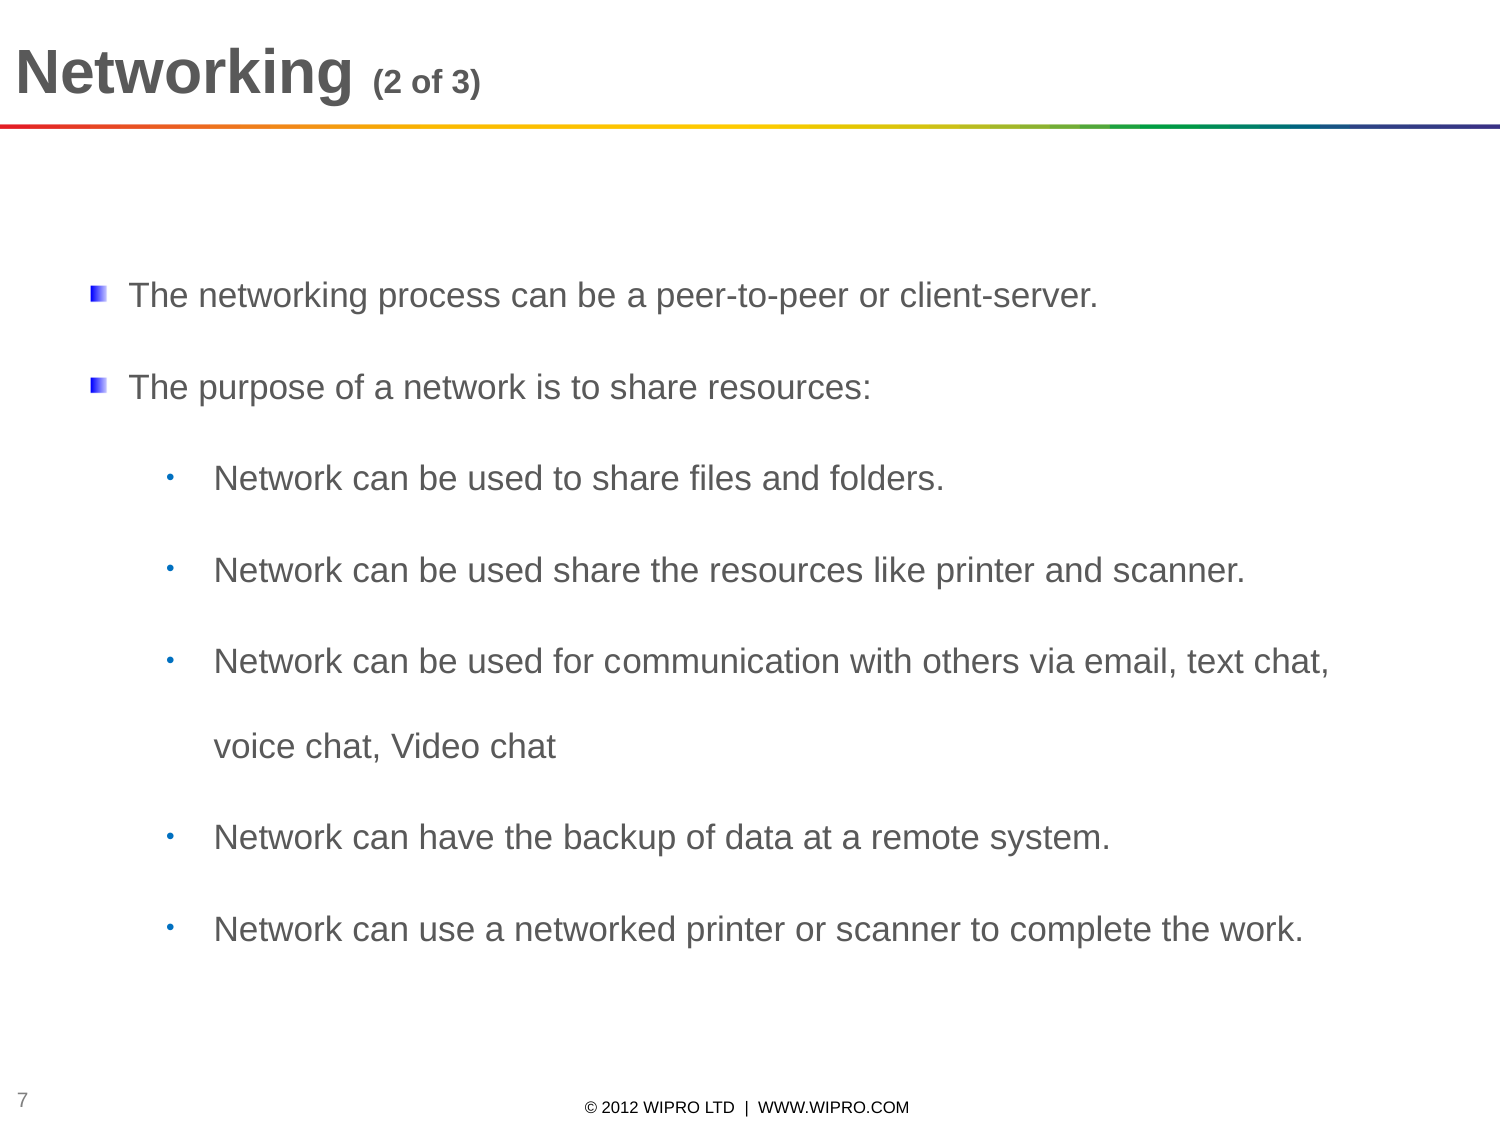

Networking (2 of 3)
The networking process can be a peer-to-peer or client-server.
The purpose of a network is to share resources:
Network can be used to share files and folders.
Network can be used share the resources like printer and scanner.
Network can be used for communication with others via email, text chat, voice chat, Video chat
Network can have the backup of data at a remote system.
Network can use a networked printer or scanner to complete the work.